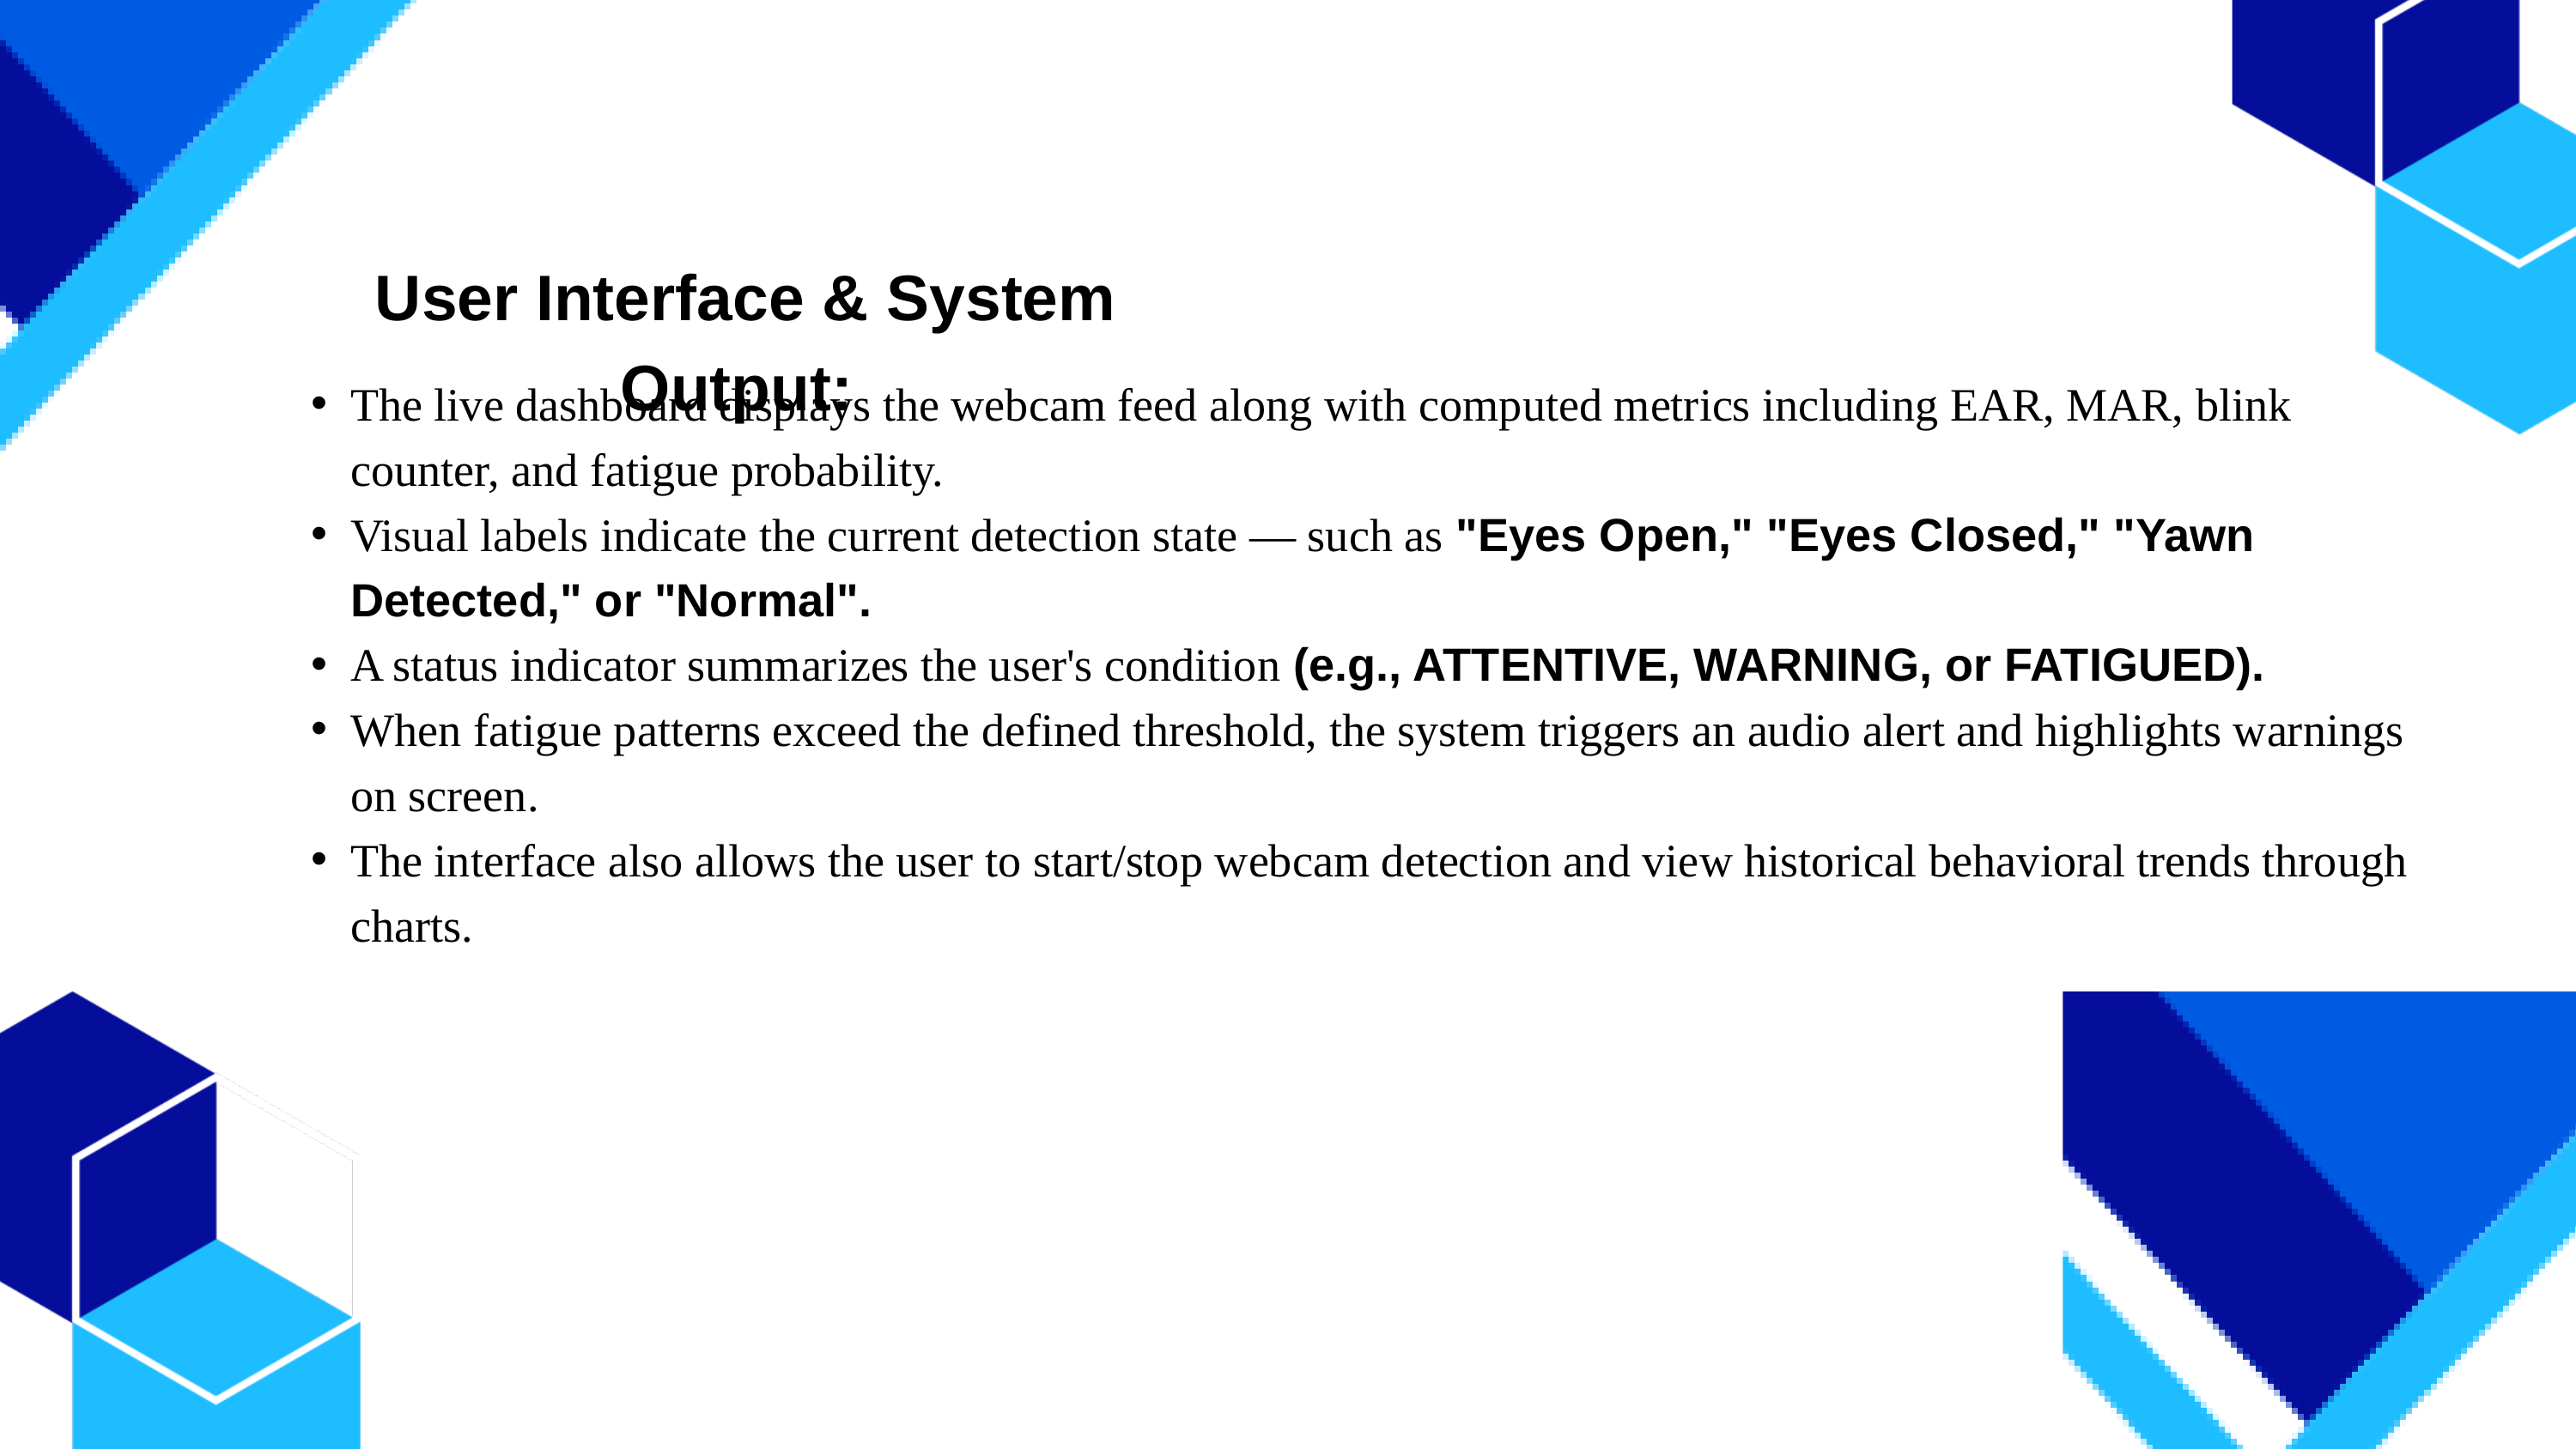

User Interface & System Output:
The live dashboard displays the webcam feed along with computed metrics including EAR, MAR, blink counter, and fatigue probability.
Visual labels indicate the current detection state — such as "Eyes Open," "Eyes Closed," "Yawn Detected," or "Normal".
A status indicator summarizes the user's condition (e.g., ATTENTIVE, WARNING, or FATIGUED).
When fatigue patterns exceed the defined threshold, the system triggers an audio alert and highlights warnings on screen.
The interface also allows the user to start/stop webcam detection and view historical behavioral trends through charts.